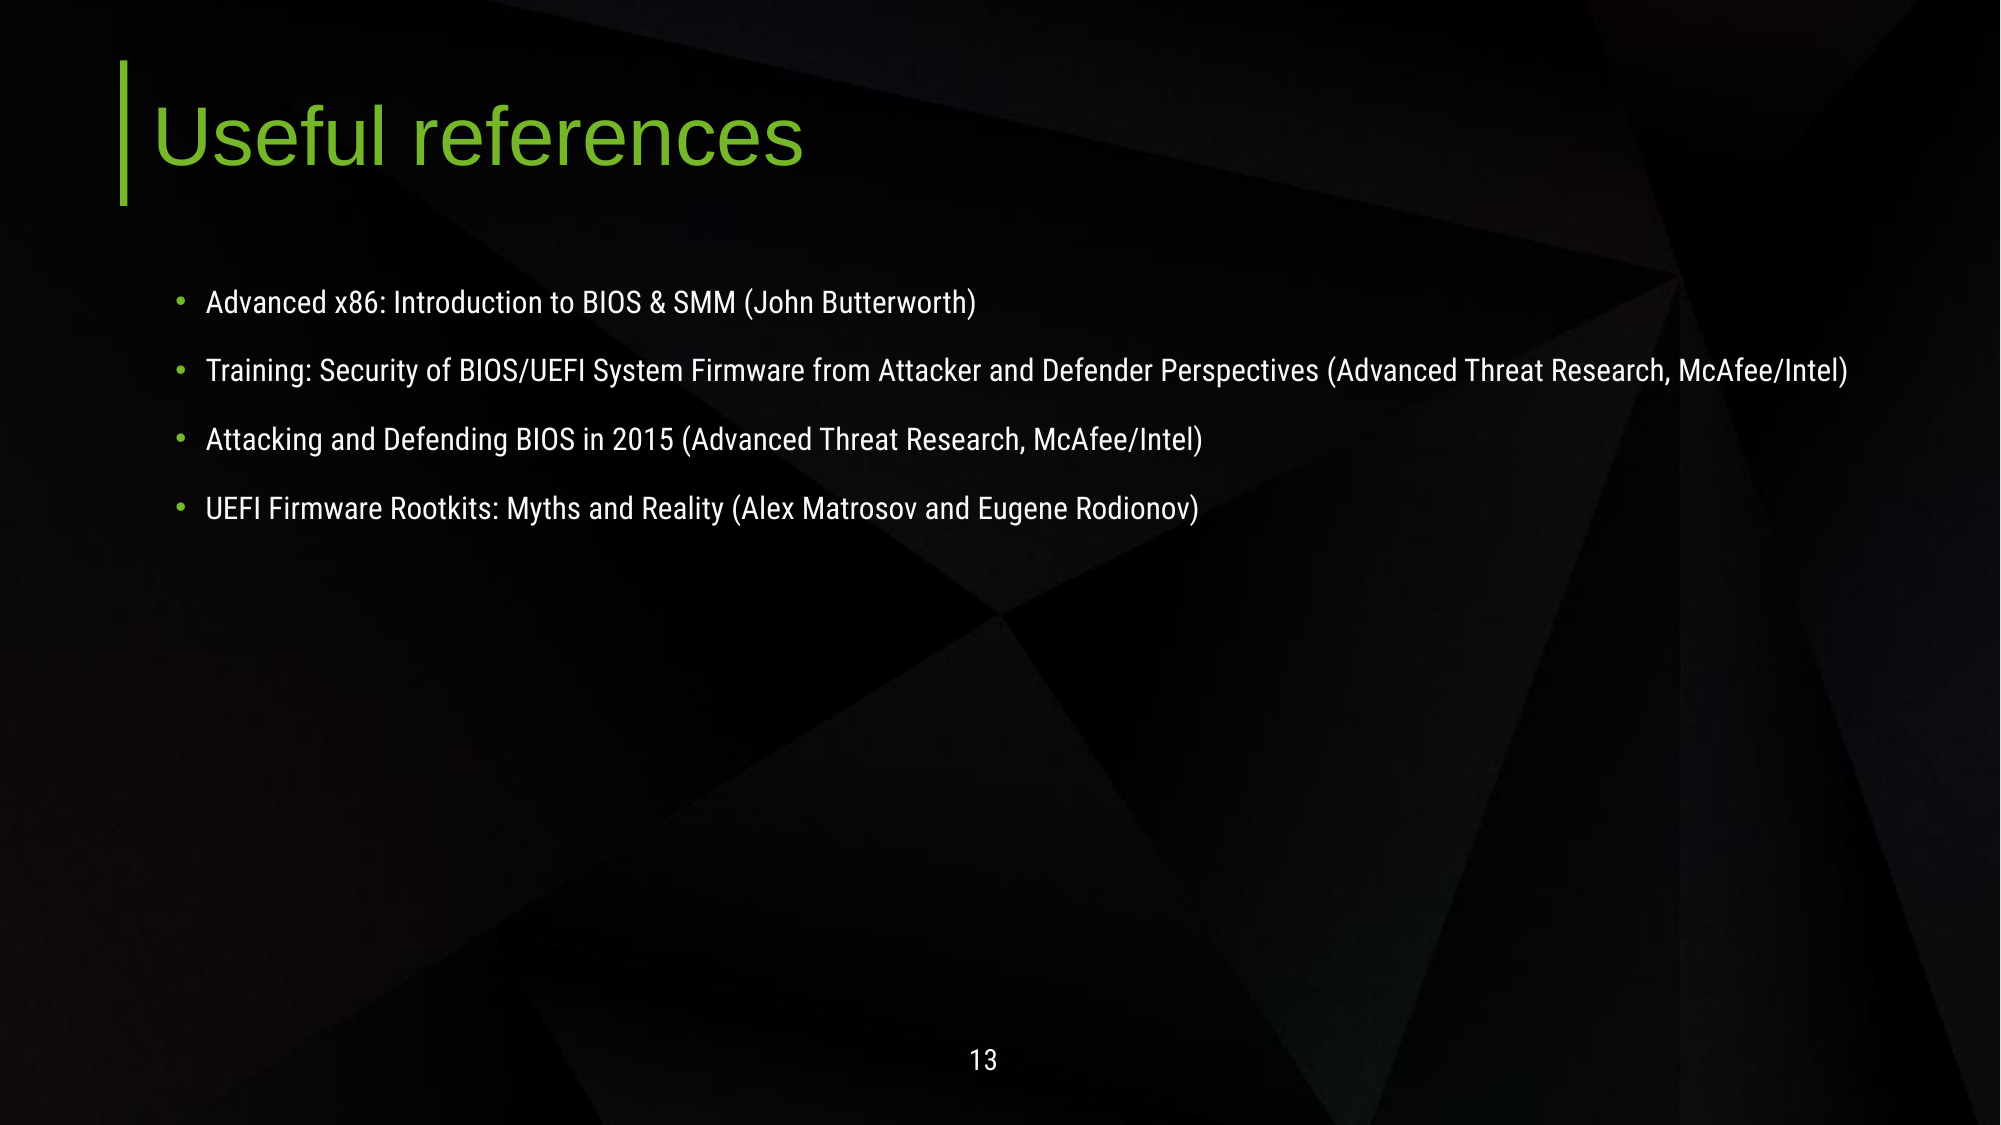

Useful references
Advanced x86: Introduction to BIOS & SMM (John Butterworth)
Training: Security of BIOS/UEFI System Firmware from Attacker and Defender Perspectives (Advanced Threat Research, McAfee/Intel)
Attacking and Defending BIOS in 2015 (Advanced Threat Research, McAfee/Intel)
UEFI Firmware Rootkits: Myths and Reality (Alex Matrosov and Eugene Rodionov)